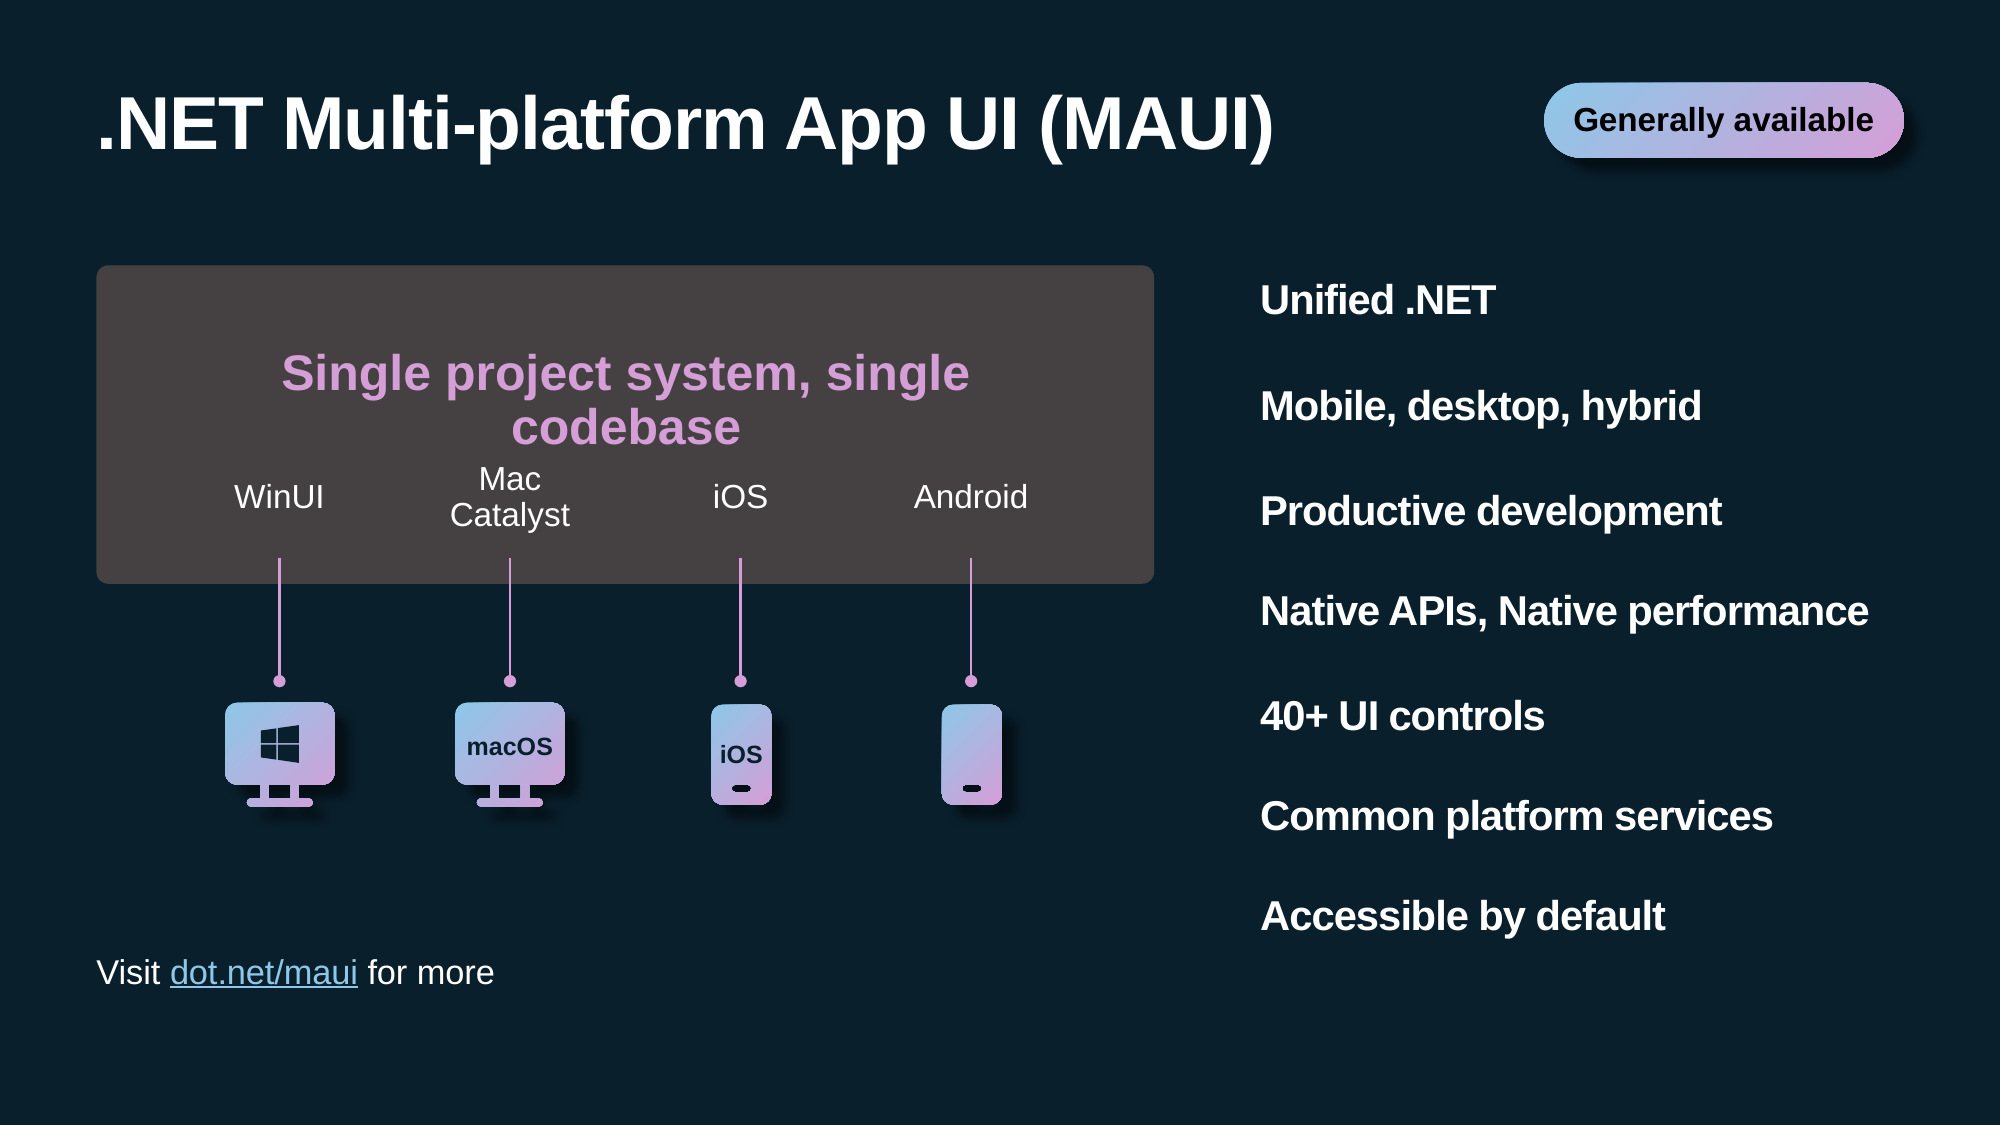

# .NET Multi-platform App UI (MAUI)
Generally available

Single project system, single codebase
WinUI
Mac
Catalyst
iOS
Android
Unified .NET
Mobile, desktop, hybrid
Productive development

Native APIs, Native performance
40+ UI controls

Common platform services

Accessible by default

macOS

iOS

Visit dot.net/maui for more